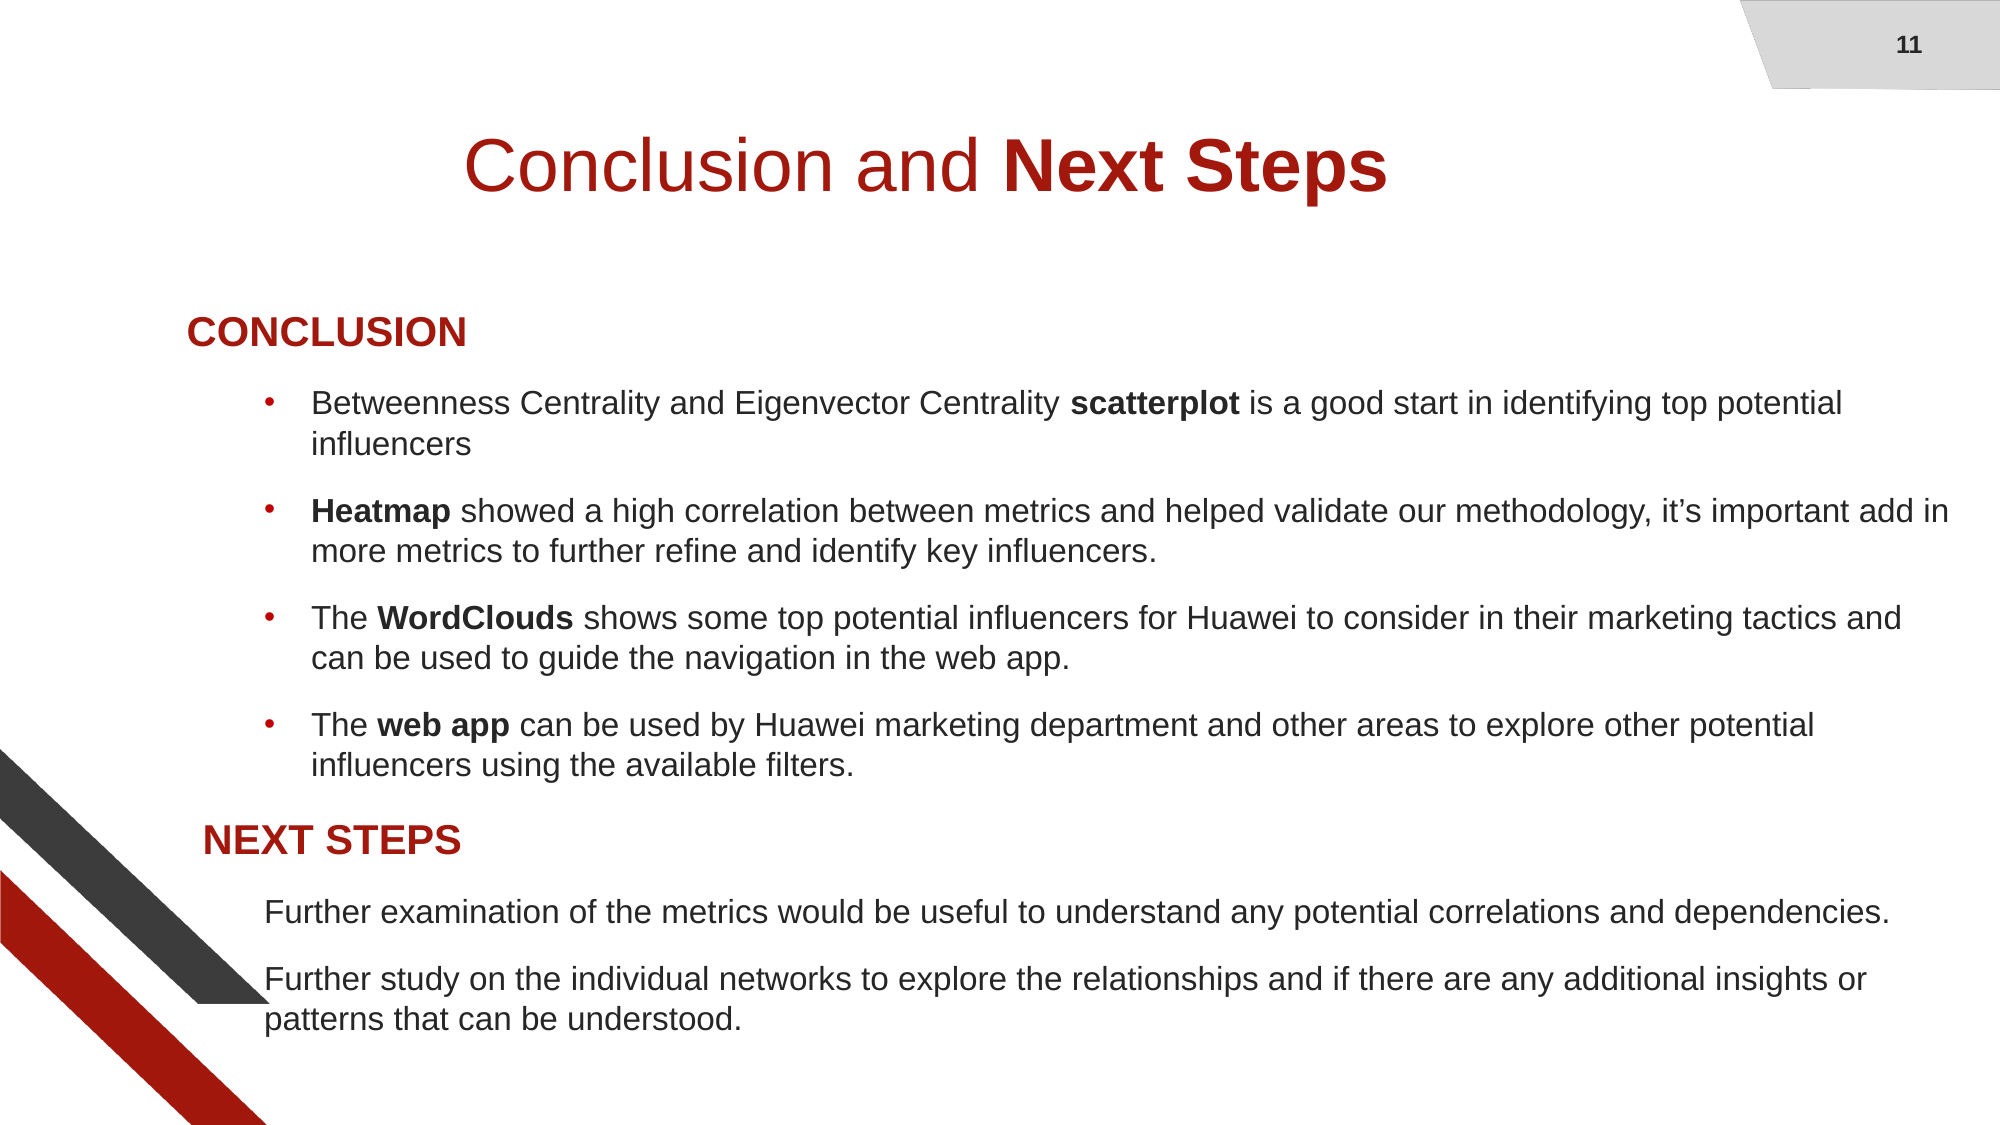

11
www.website.com
# Conclusion and Next Steps
CONCLUSION
Betweenness Centrality and Eigenvector Centrality scatterplot is a good start in identifying top potential influencers
Heatmap showed a high correlation between metrics and helped validate our methodology, it’s important add in more metrics to further refine and identify key influencers.
The WordClouds shows some top potential influencers for Huawei to consider in their marketing tactics and can be used to guide the navigation in the web app.
The web app can be used by Huawei marketing department and other areas to explore other potential influencers using the available filters.
NEXT STEPS
Further examination of the metrics would be useful to understand any potential correlations and dependencies.
Further study on the individual networks to explore the relationships and if there are any additional insights or patterns that can be understood.